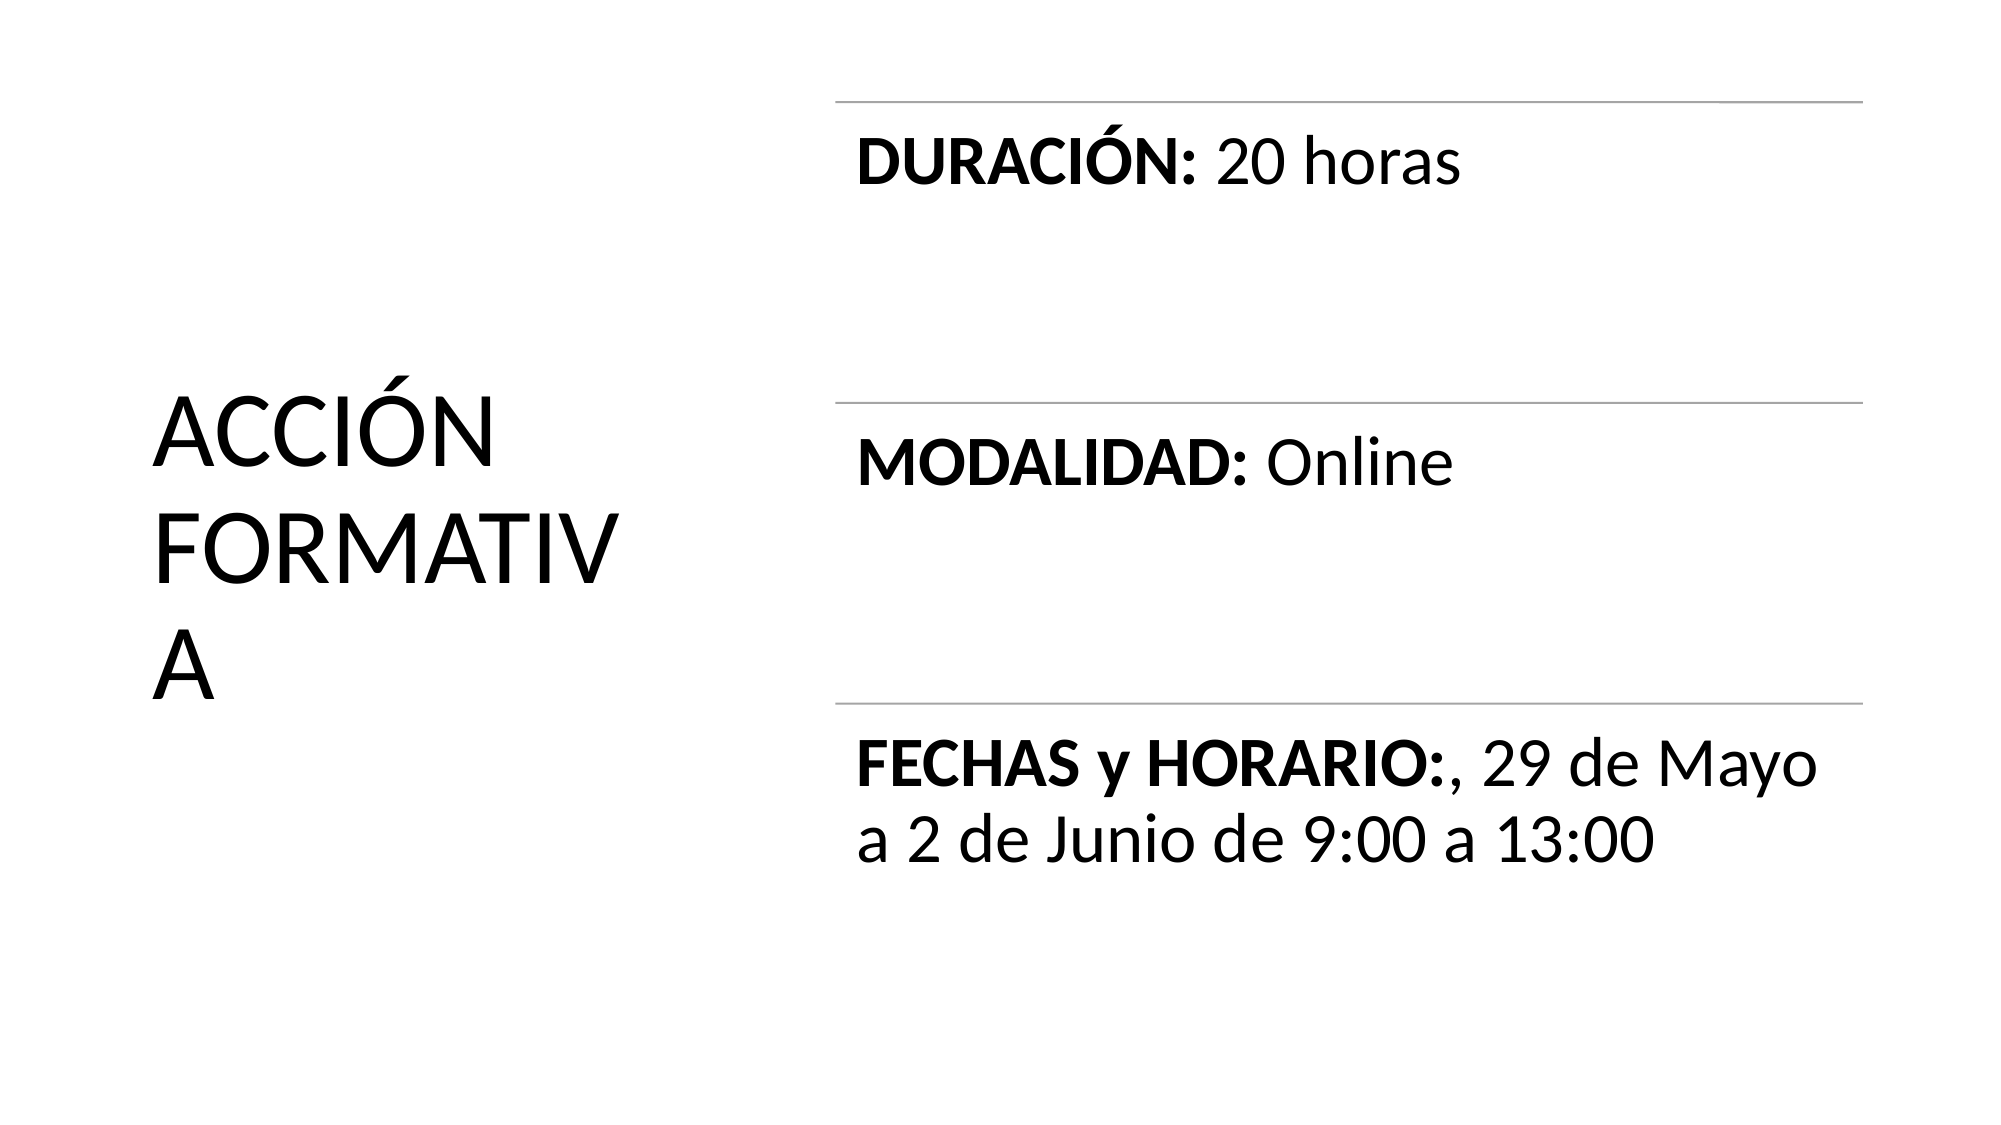

# ACCIÓN FORMATIVA
DURACIÓN: 20 horas
MODALIDAD: Online
FECHAS y HORARIO:, 29 de Mayo a 2 de Junio de 9:00 a 13:00